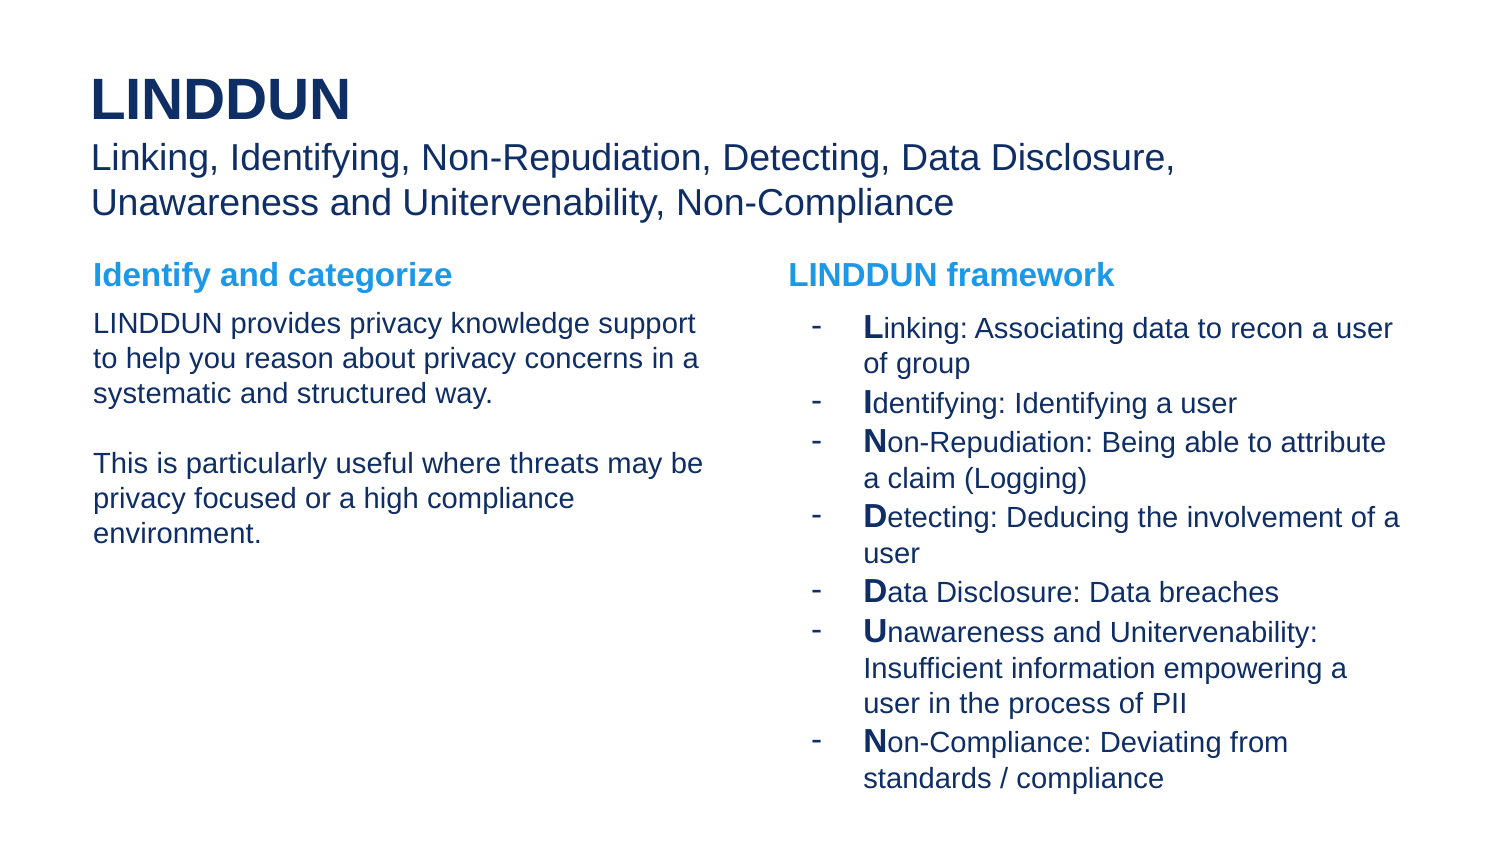

# LINDDUN
Linking, Identifying, Non-Repudiation, Detecting, Data Disclosure, Unawareness and Unitervenability, Non-Compliance
Identify and categorize
LINDDUN framework
LINDDUN provides privacy knowledge support to help you reason about privacy concerns in a systematic and structured way.

This is particularly useful where threats may be privacy focused or a high compliance environment.
Linking: Associating data to recon a user of group
Identifying: Identifying a user
Non-Repudiation: Being able to attribute a claim (Logging)
Detecting: Deducing the involvement of a user
Data Disclosure: Data breaches
Unawareness and Unitervenability: Insufficient information empowering a user in the process of PII
Non-Compliance: Deviating from standards / compliance